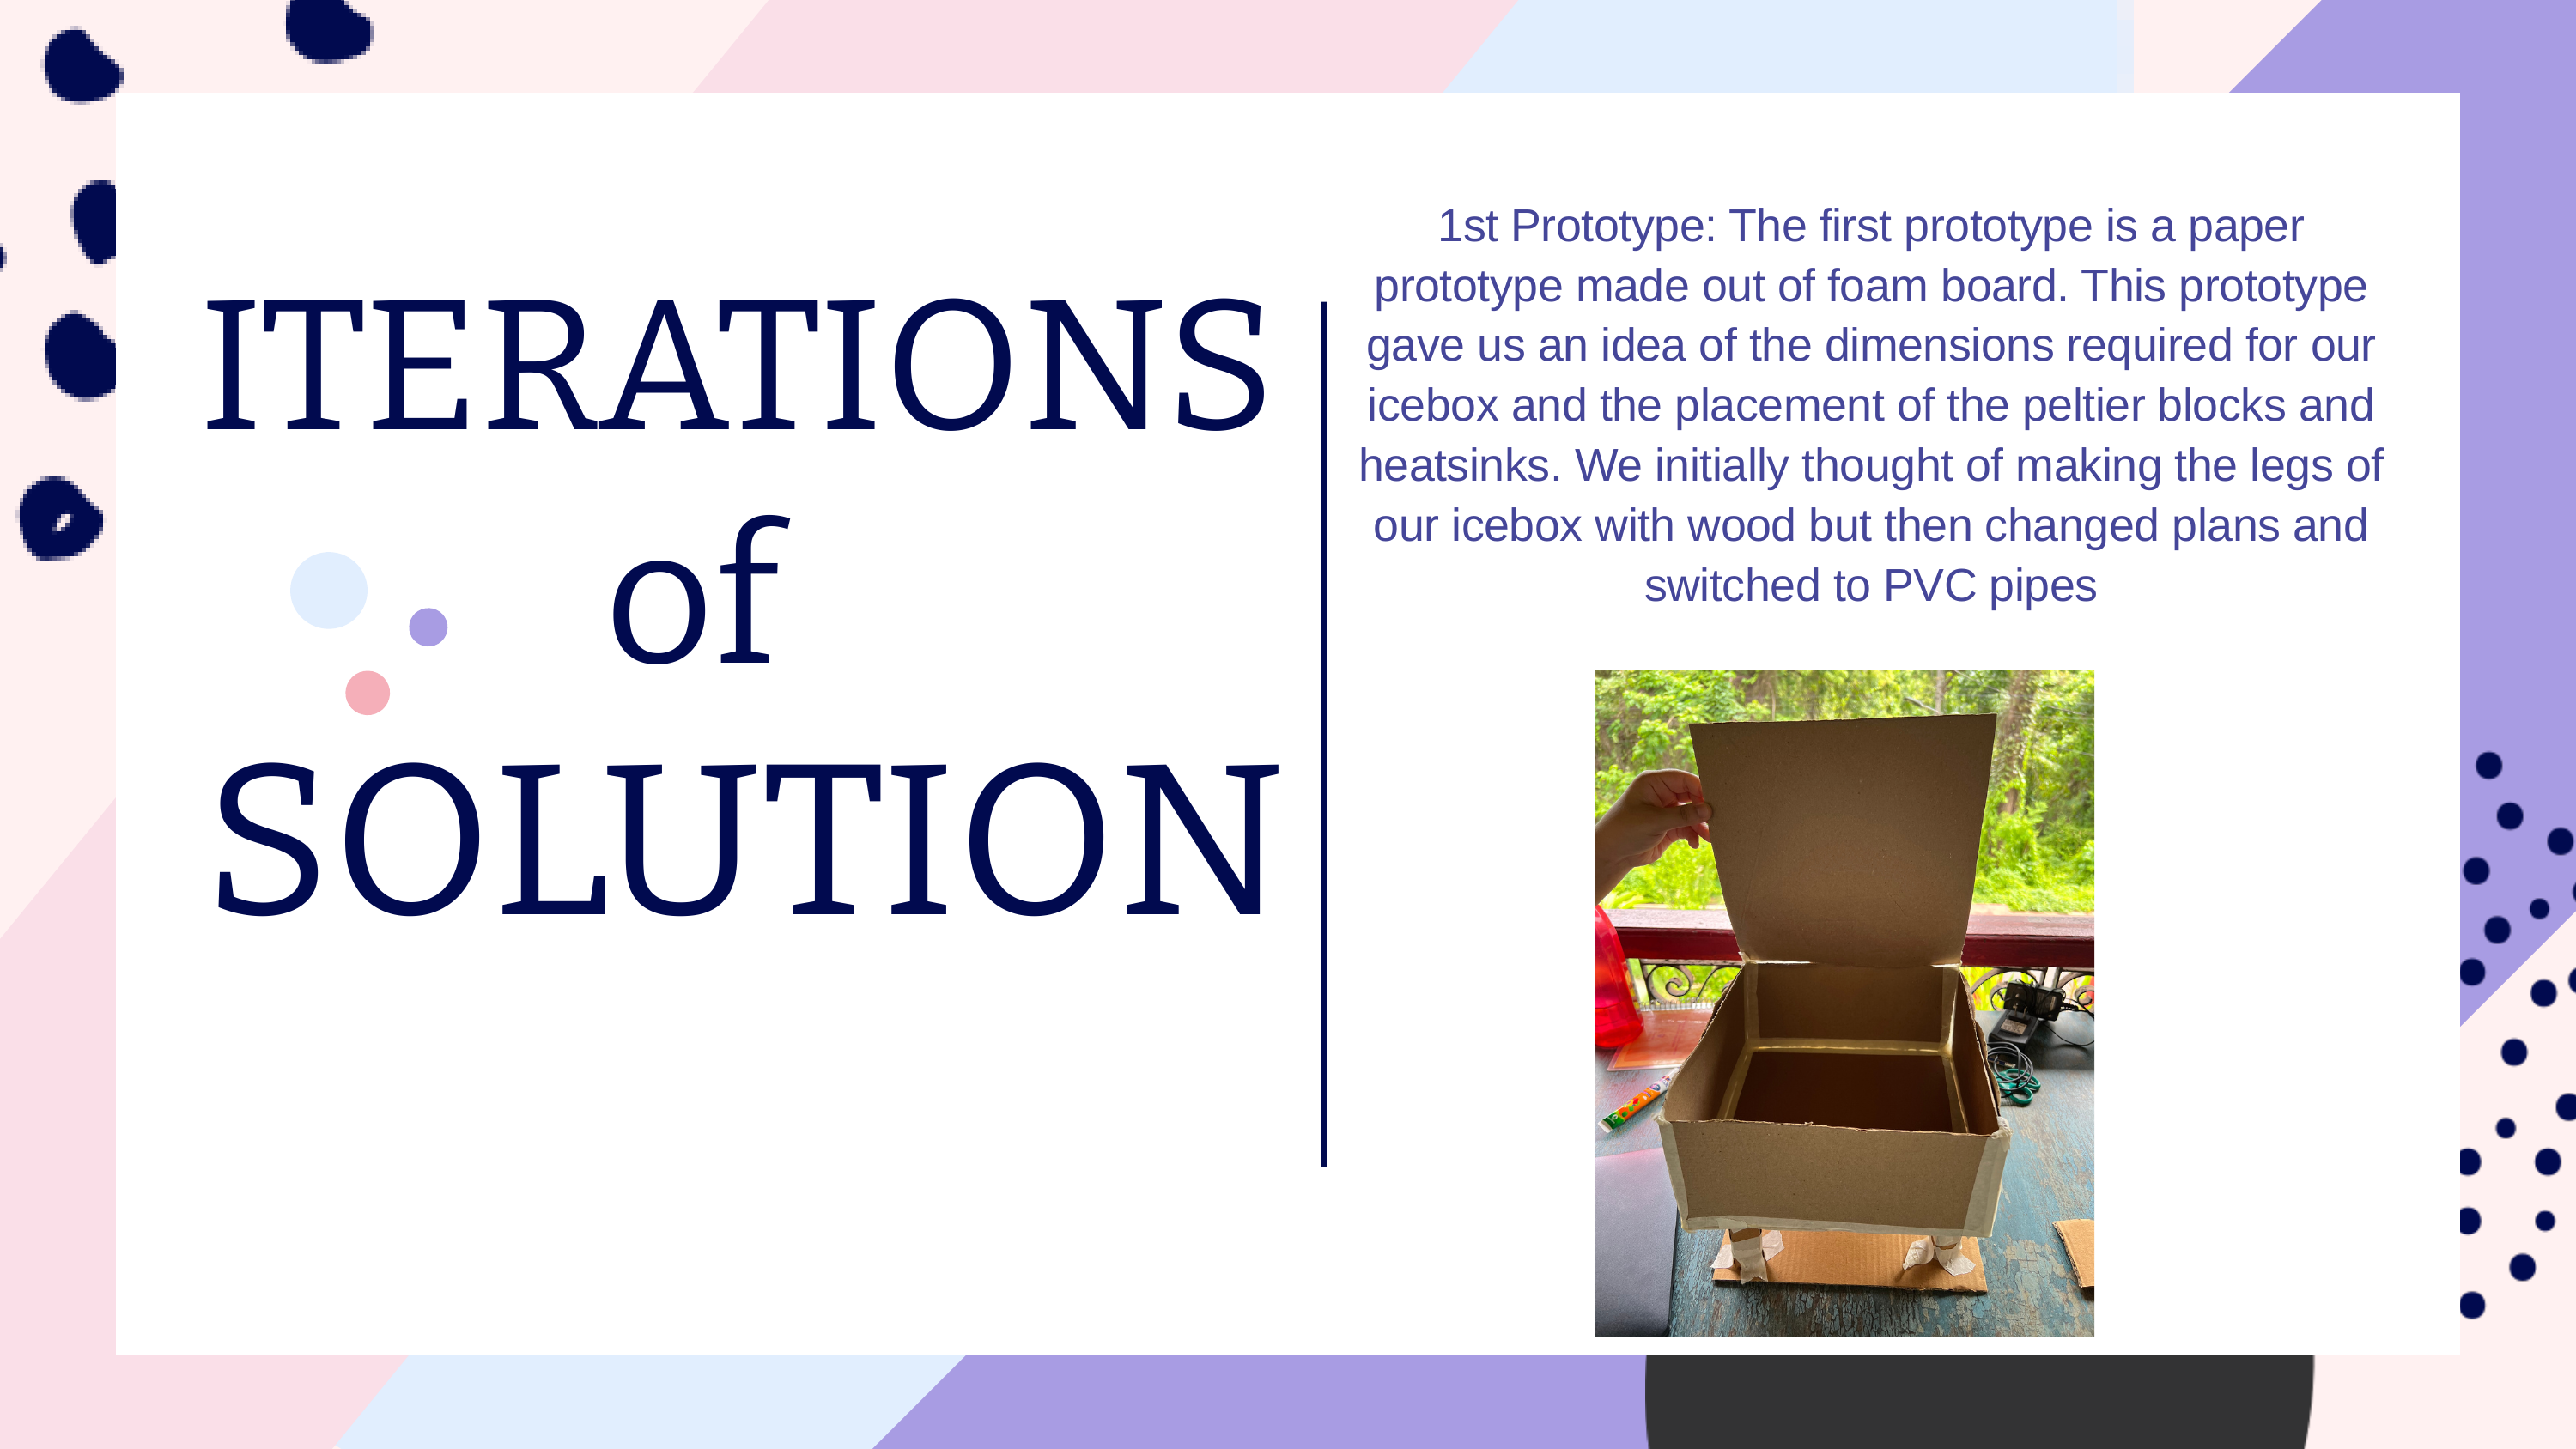

1st Prototype: The first prototype is a paper prototype made out of foam board. This prototype gave us an idea of the dimensions required for our icebox and the placement of the peltier blocks and heatsinks. We initially thought of making the legs of our icebox with wood but then changed plans and switched to PVC pipes
ITERATIONS
of

SOLUTION